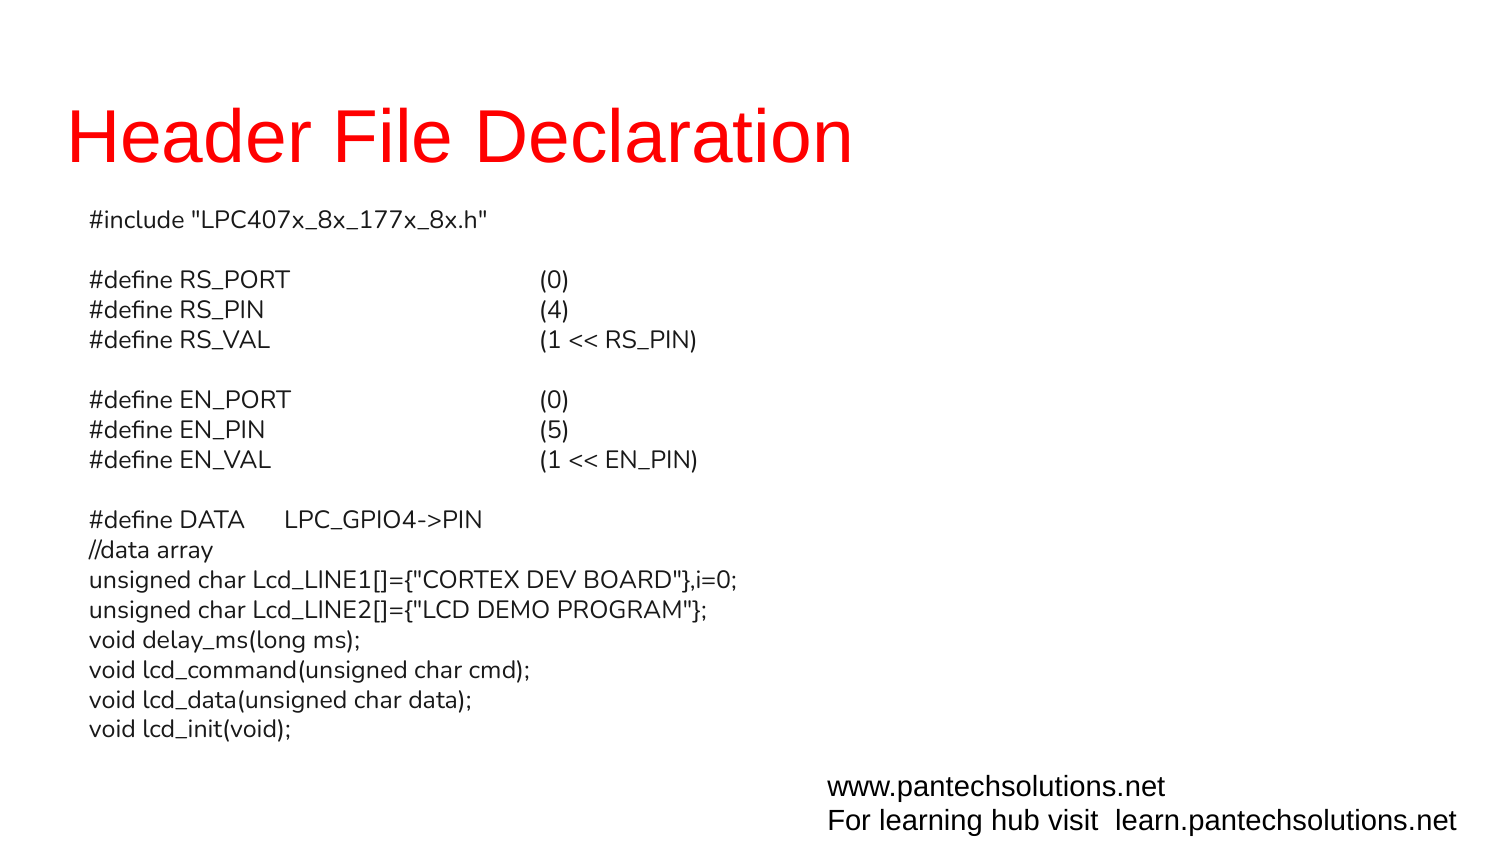

# Header File Declaration
#include "LPC407x_8x_177x_8x.h"

#define RS_PORT		(0)
#define RS_PIN		(4)
#define RS_VAL		(1 << RS_PIN)

#define EN_PORT		(0)
#define EN_PIN		(5)
#define EN_VAL		(1 << EN_PIN)

#define DATA      LPC_GPIO4->PIN
//data array
unsigned char Lcd_LINE1[]={"CORTEX DEV BOARD"},i=0;
unsigned char Lcd_LINE2[]={"LCD DEMO PROGRAM"};
void delay_ms(long ms);
void lcd_command(unsigned char cmd);
void lcd_data(unsigned char data);
void lcd_init(void);
www.pantechsolutions.net
For learning hub visit  learn.pantechsolutions.net